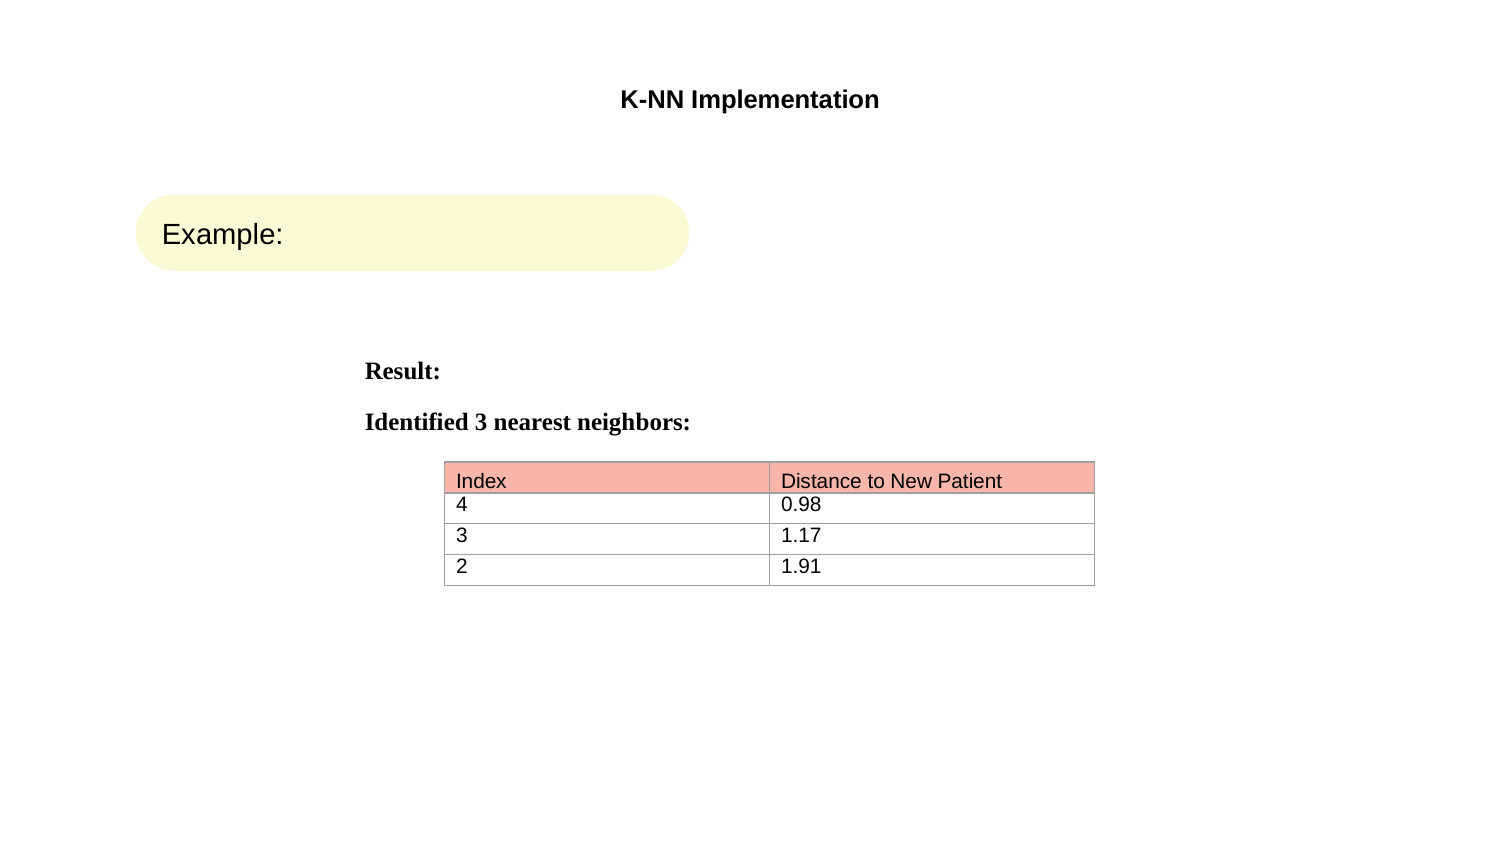

# K-NN Implementation
Example:
Result:
Identified 3 nearest neighbors:

| Index | Distance to New Patient |
| --- | --- |
| 4 | 0.98 |
| 3 | 1.17 |
| 2 | 1.91 |